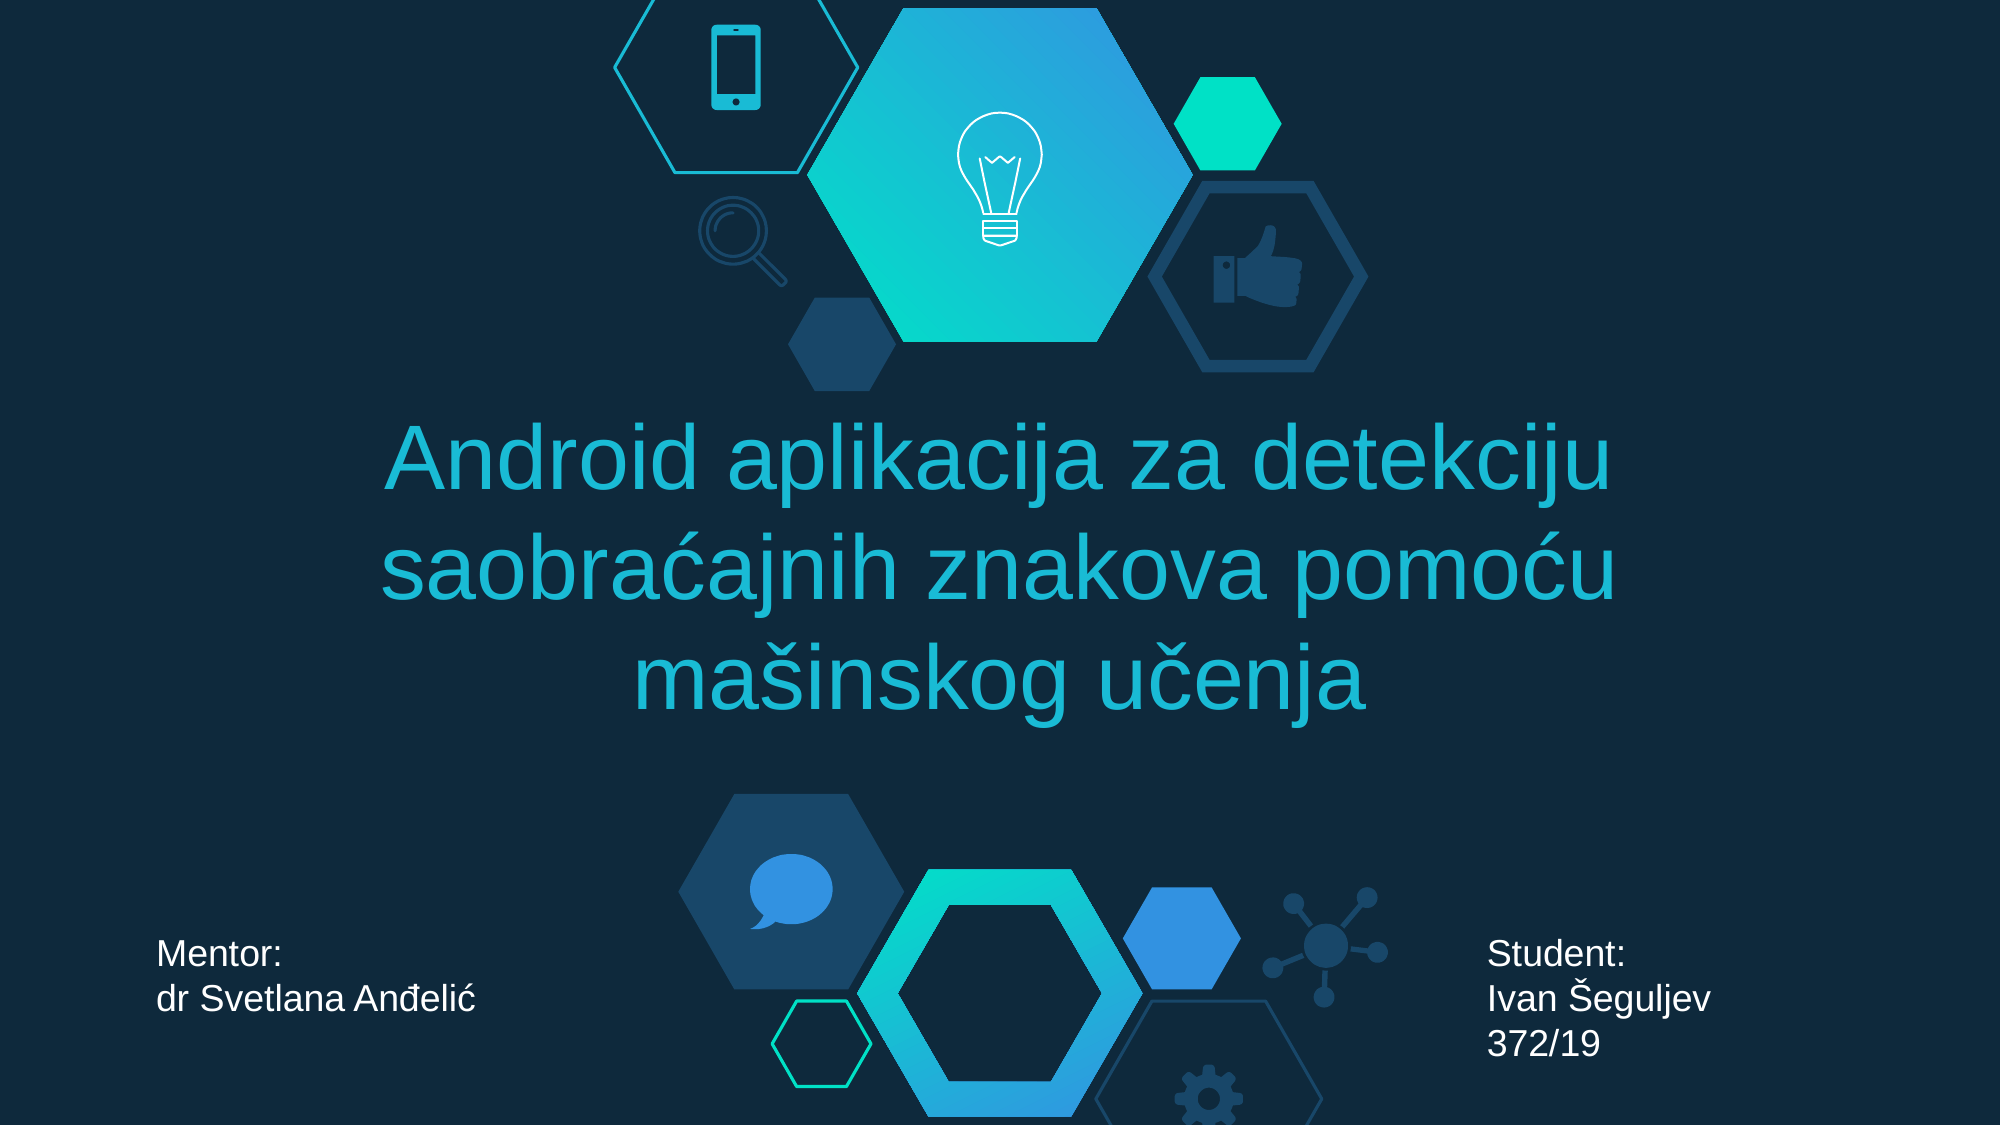

# Android aplikacija za detekciju saobraćajnih znakova pomoću mašinskog učenja
Mentor:
dr Svetlana Anđelić
Student:
Ivan Šeguljev 372/19